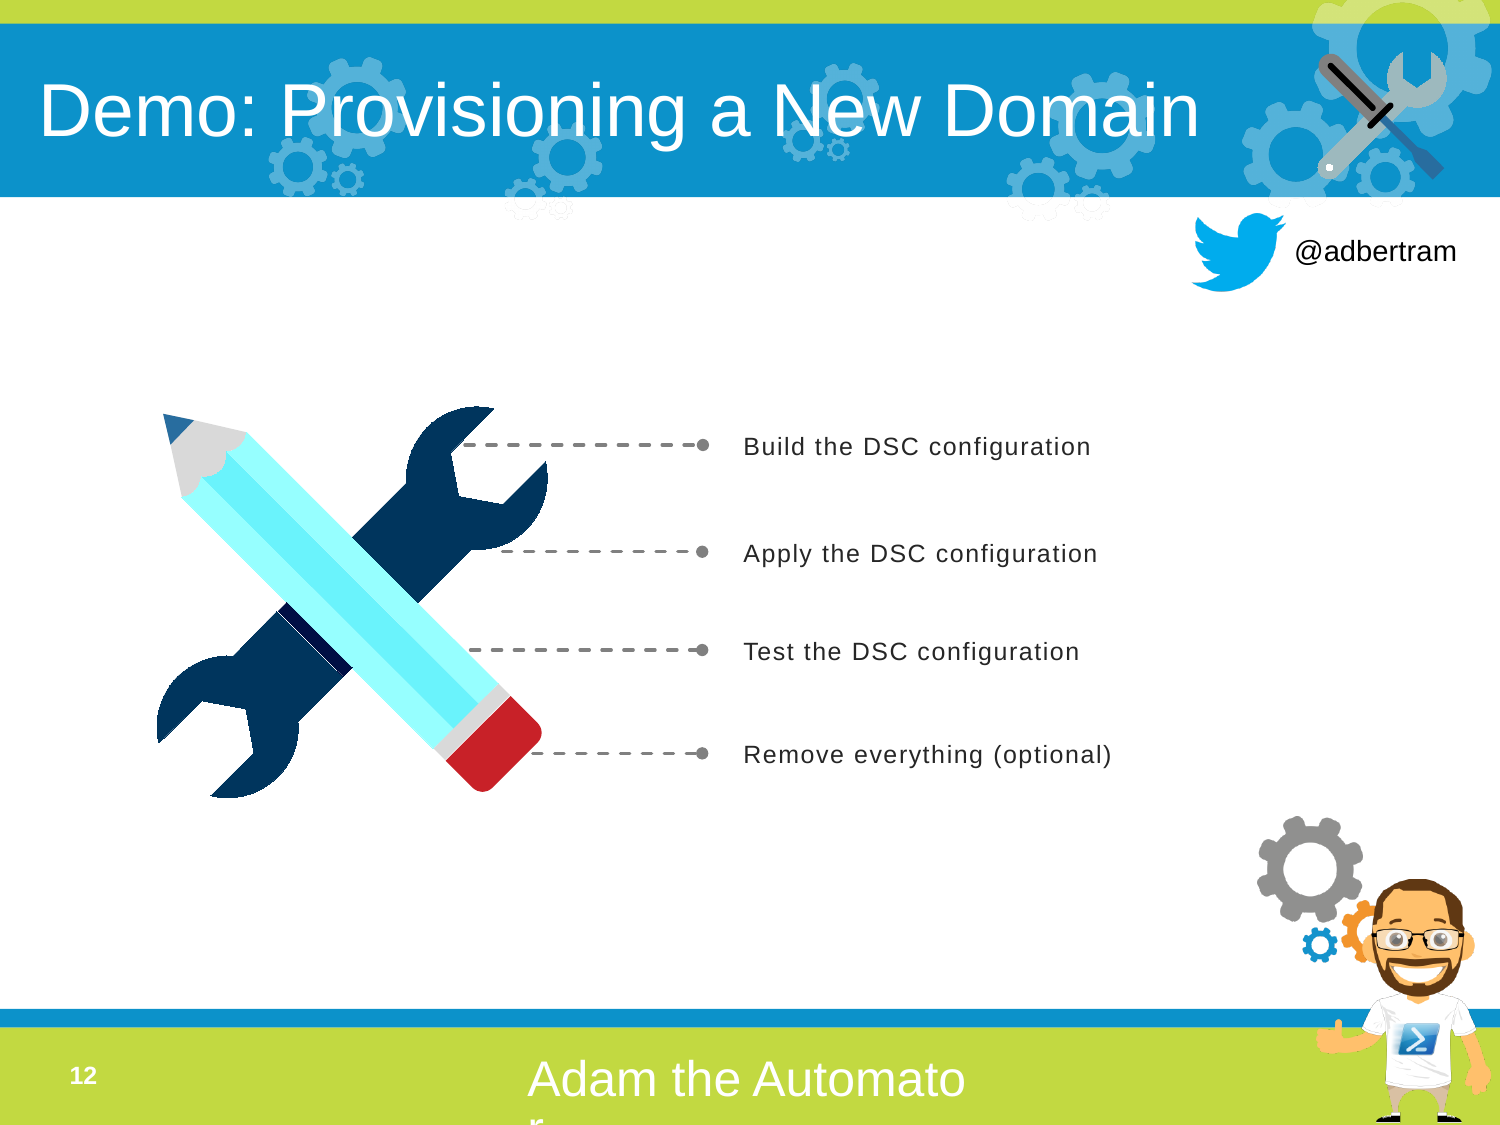

# Demo: Provisioning a New Domain

Build the DSC configuration
Apply the DSC configuration
Test the DSC configuration
Remove everything (optional)
12
Adam the Automator